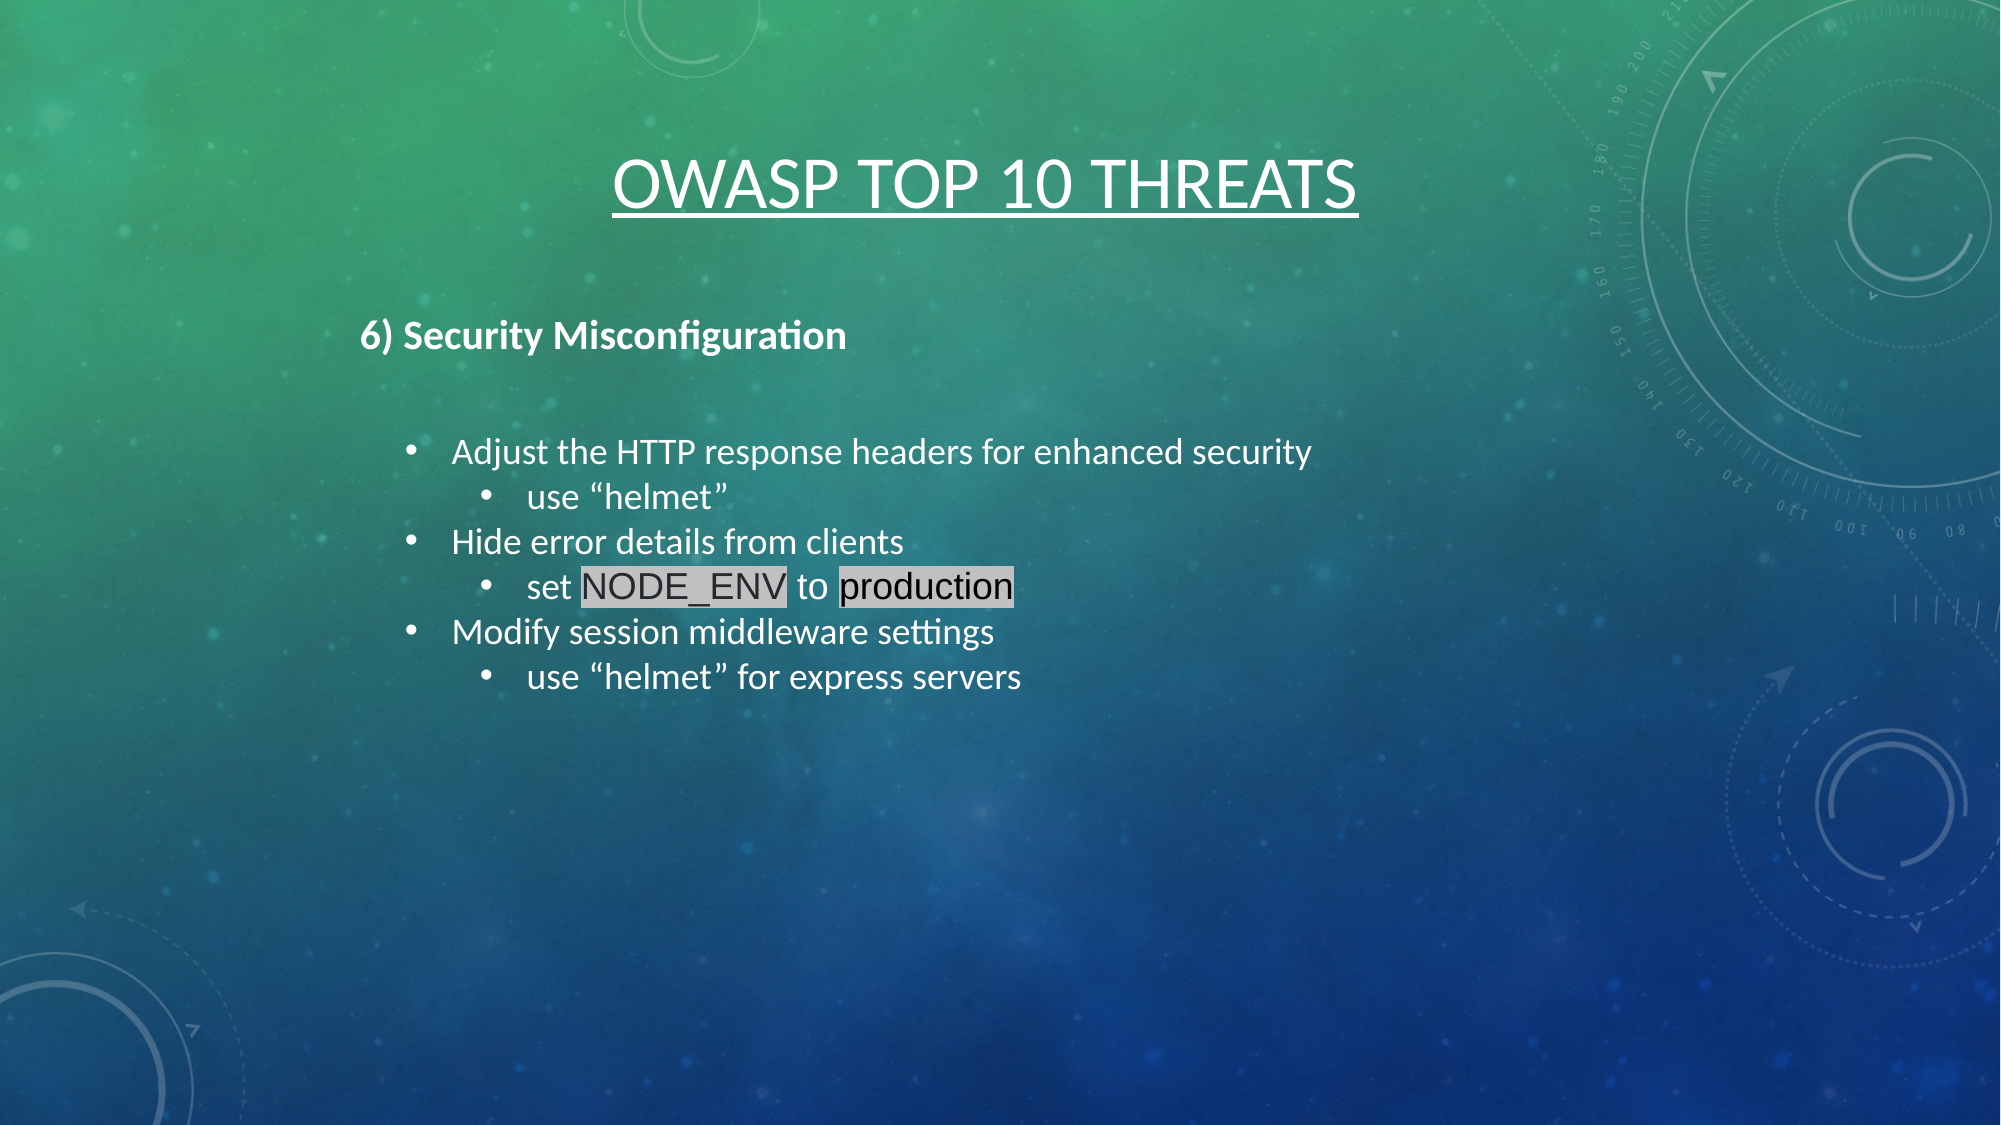

# OWASP Top 10 Threats
6) Security Misconfiguration
Adjust the HTTP response headers for enhanced security
use “helmet”
Hide error details from clients
set NODE_ENV to production
Modify session middleware settings
use “helmet” for express servers